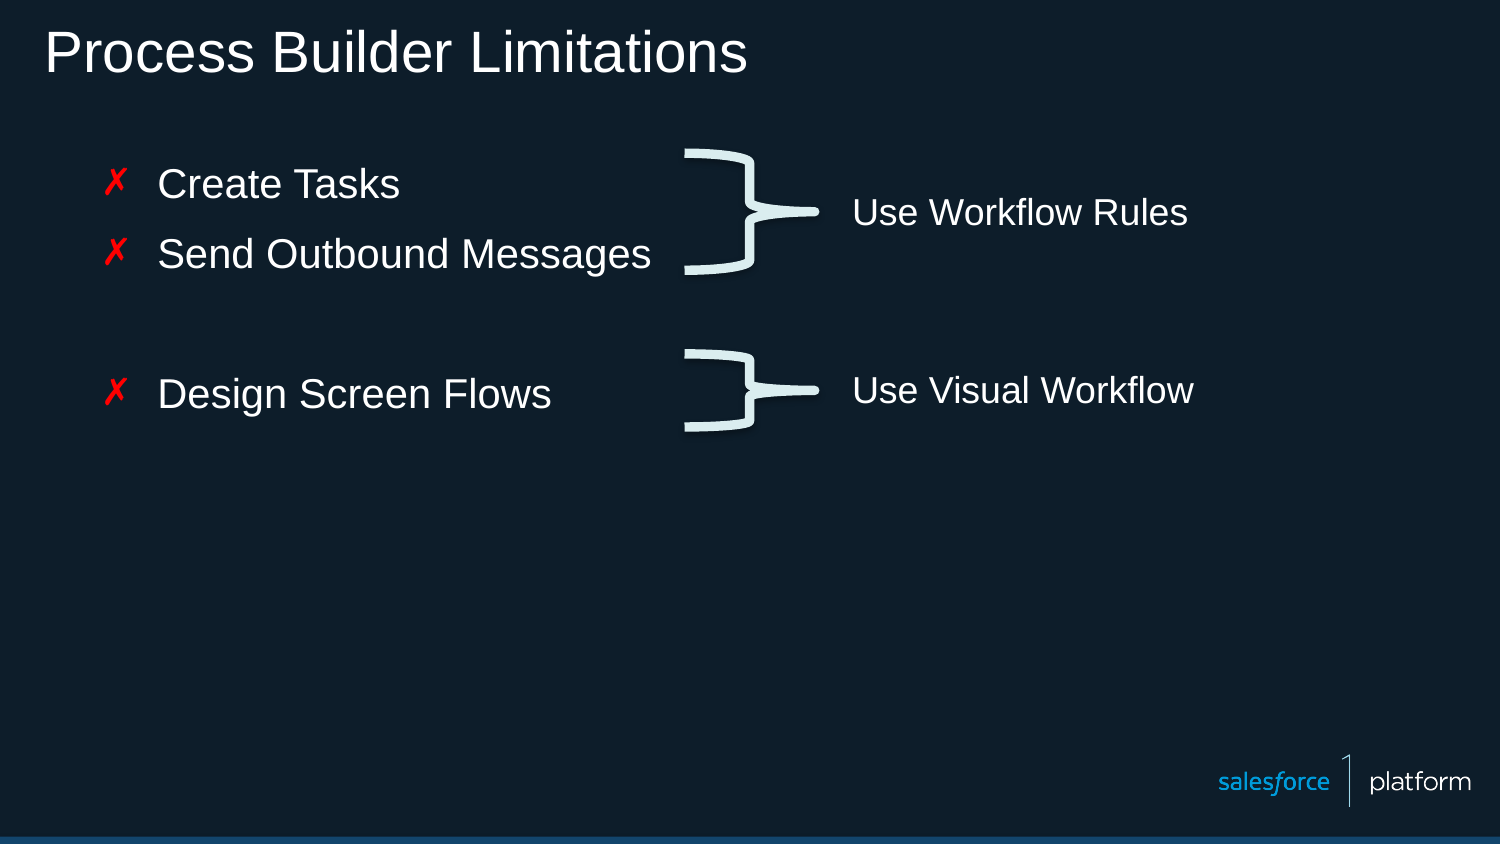

# Process Builder Limitations
Create Tasks
Send Outbound Messages

Design Screen Flows

Use Workflow Rules

Use Visual Workflow